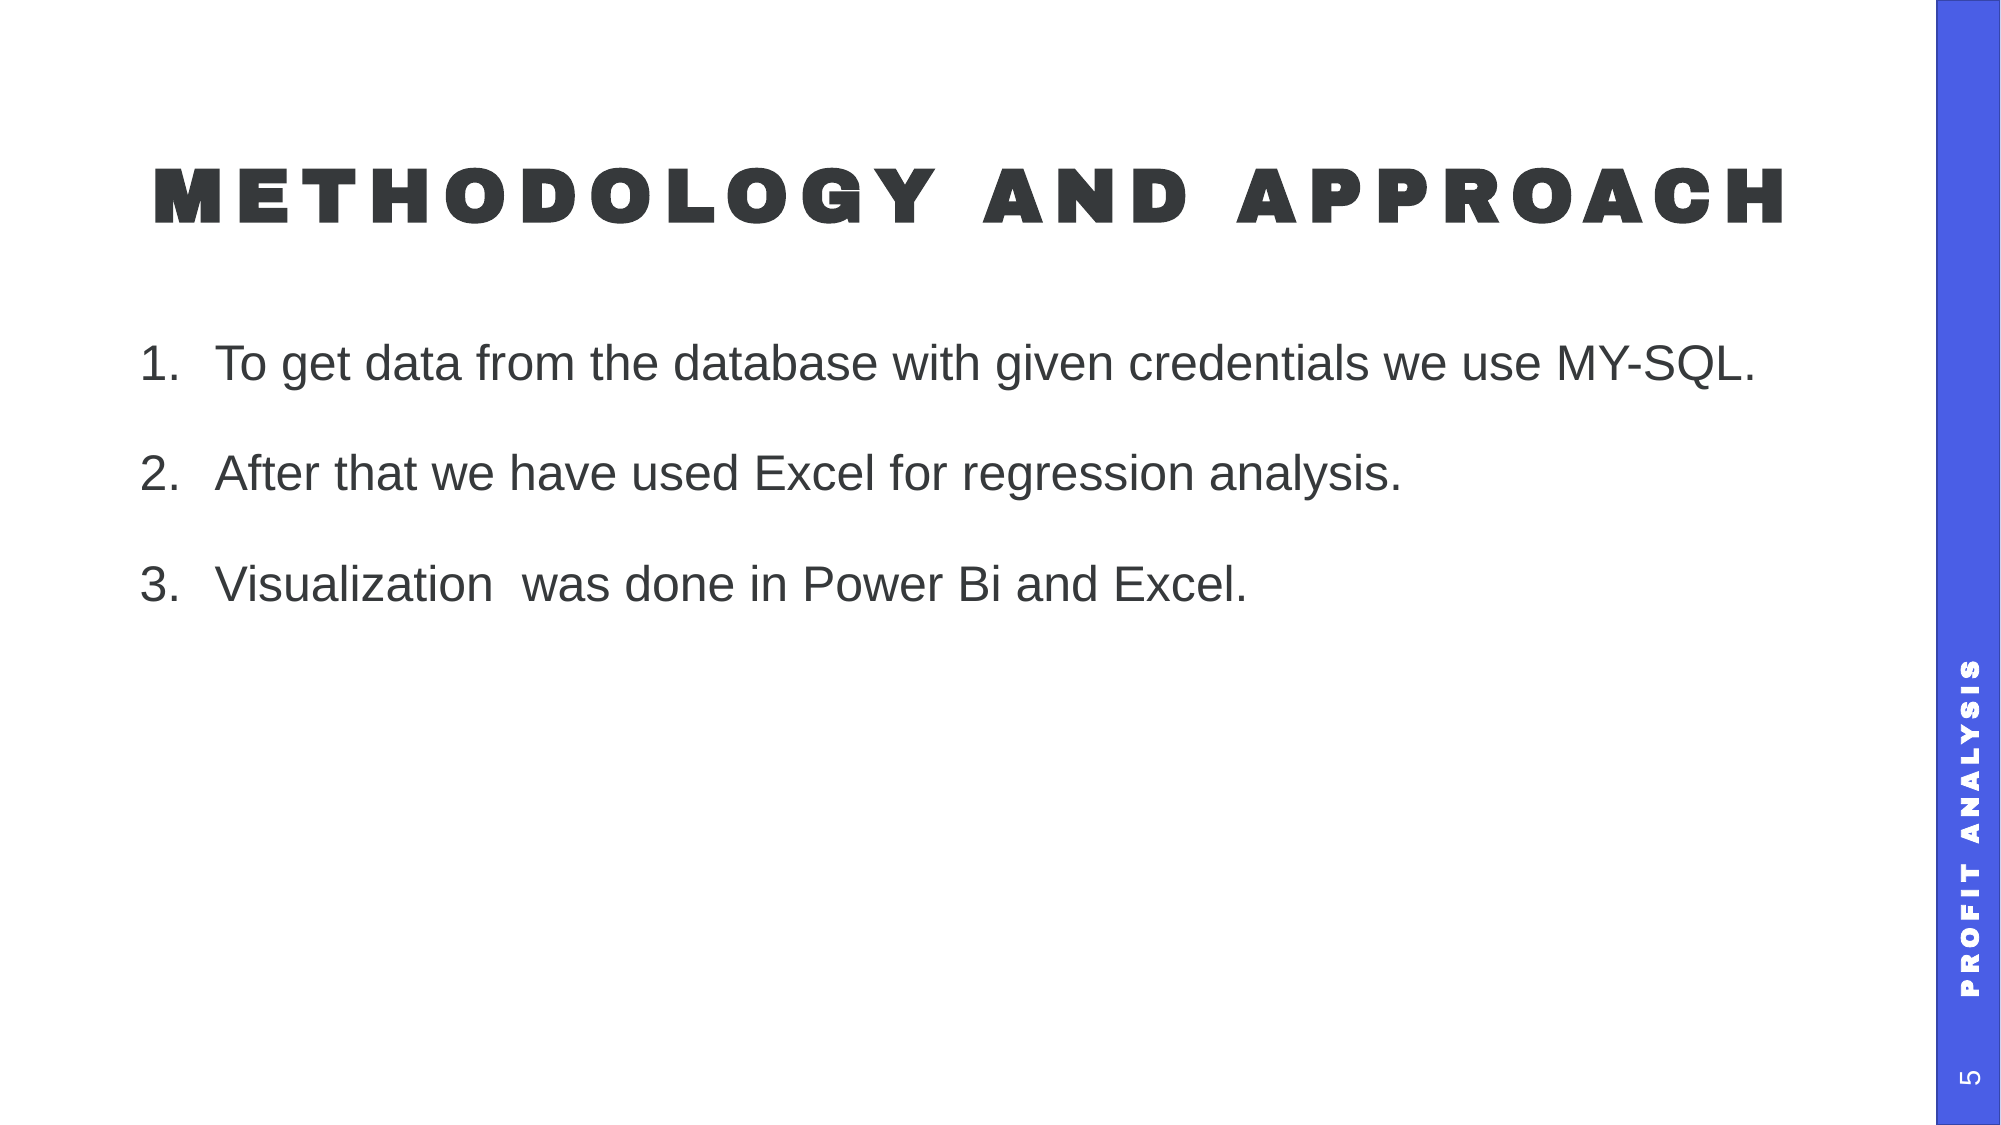

# Methodology and approach
To get data from the database with given credentials we use MY-SQL.
After that we have used Excel for regression analysis.
Visualization  was done in Power Bi and Excel.

Profit analysis
5